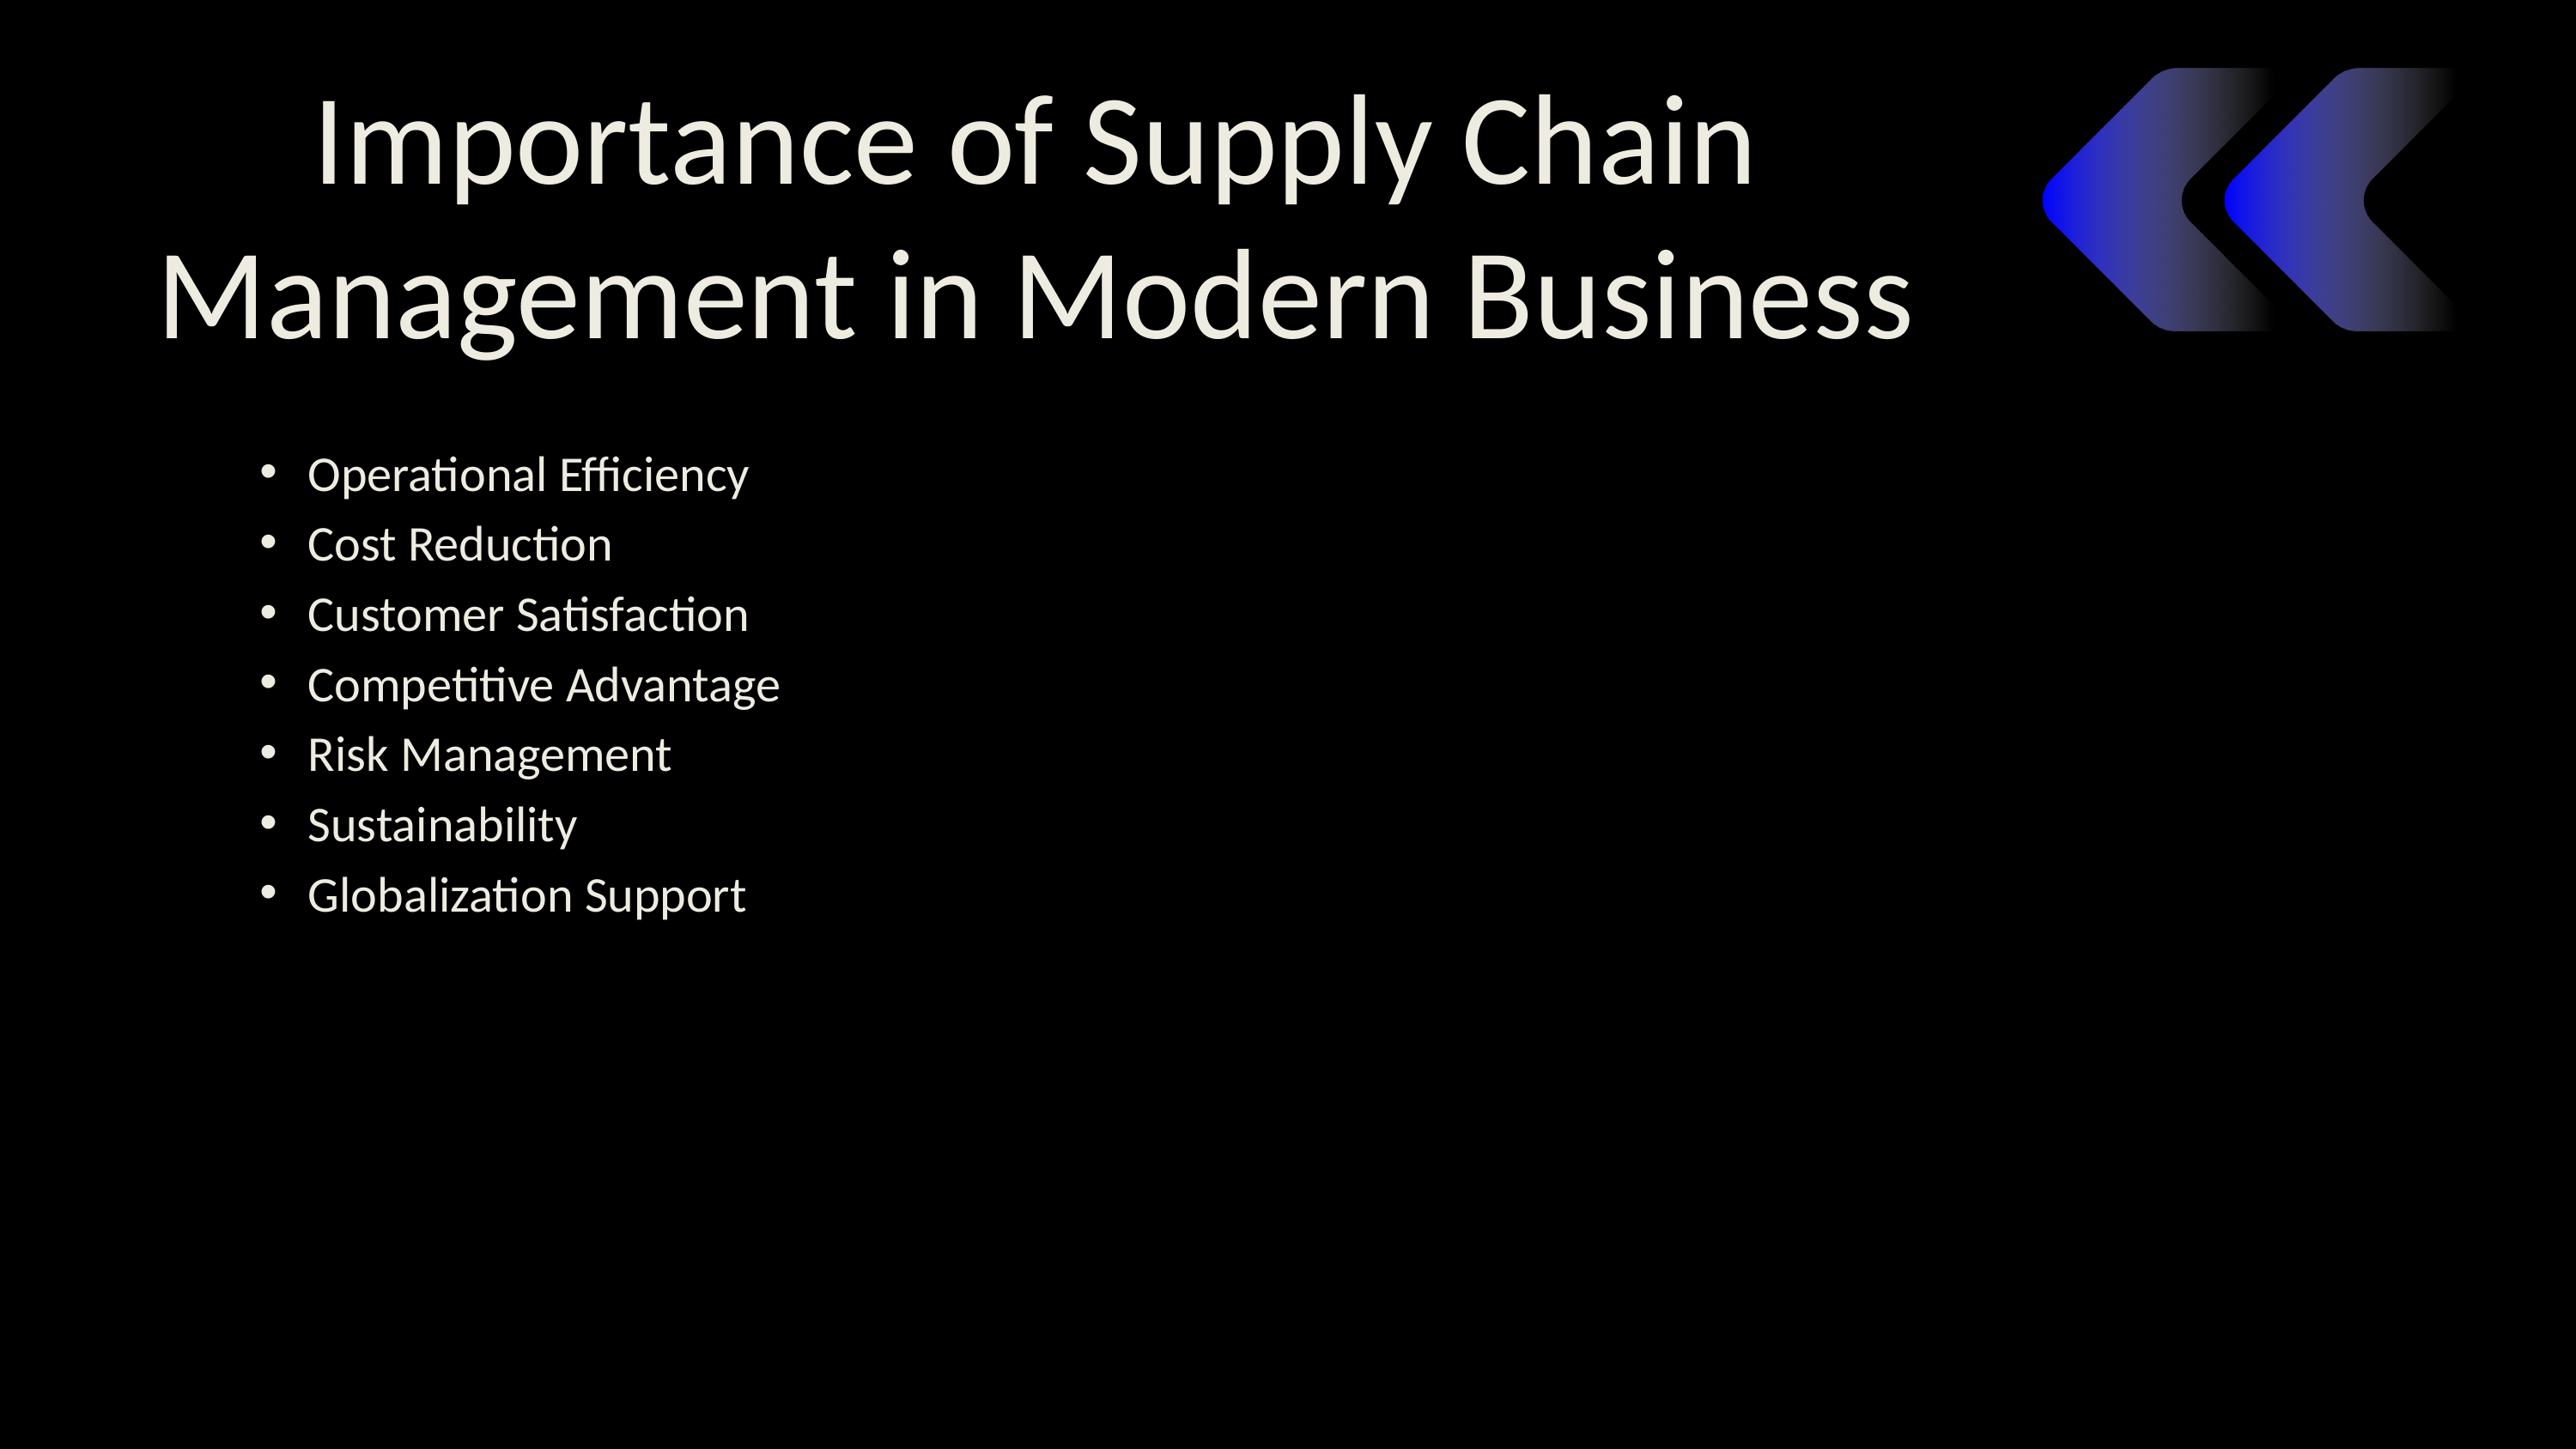

# Importance of Supply Chain Management in Modern Business

Operational Efficiency
Cost Reduction
Customer Satisfaction
Competitive Advantage
Risk Management
Sustainability
Globalization Support